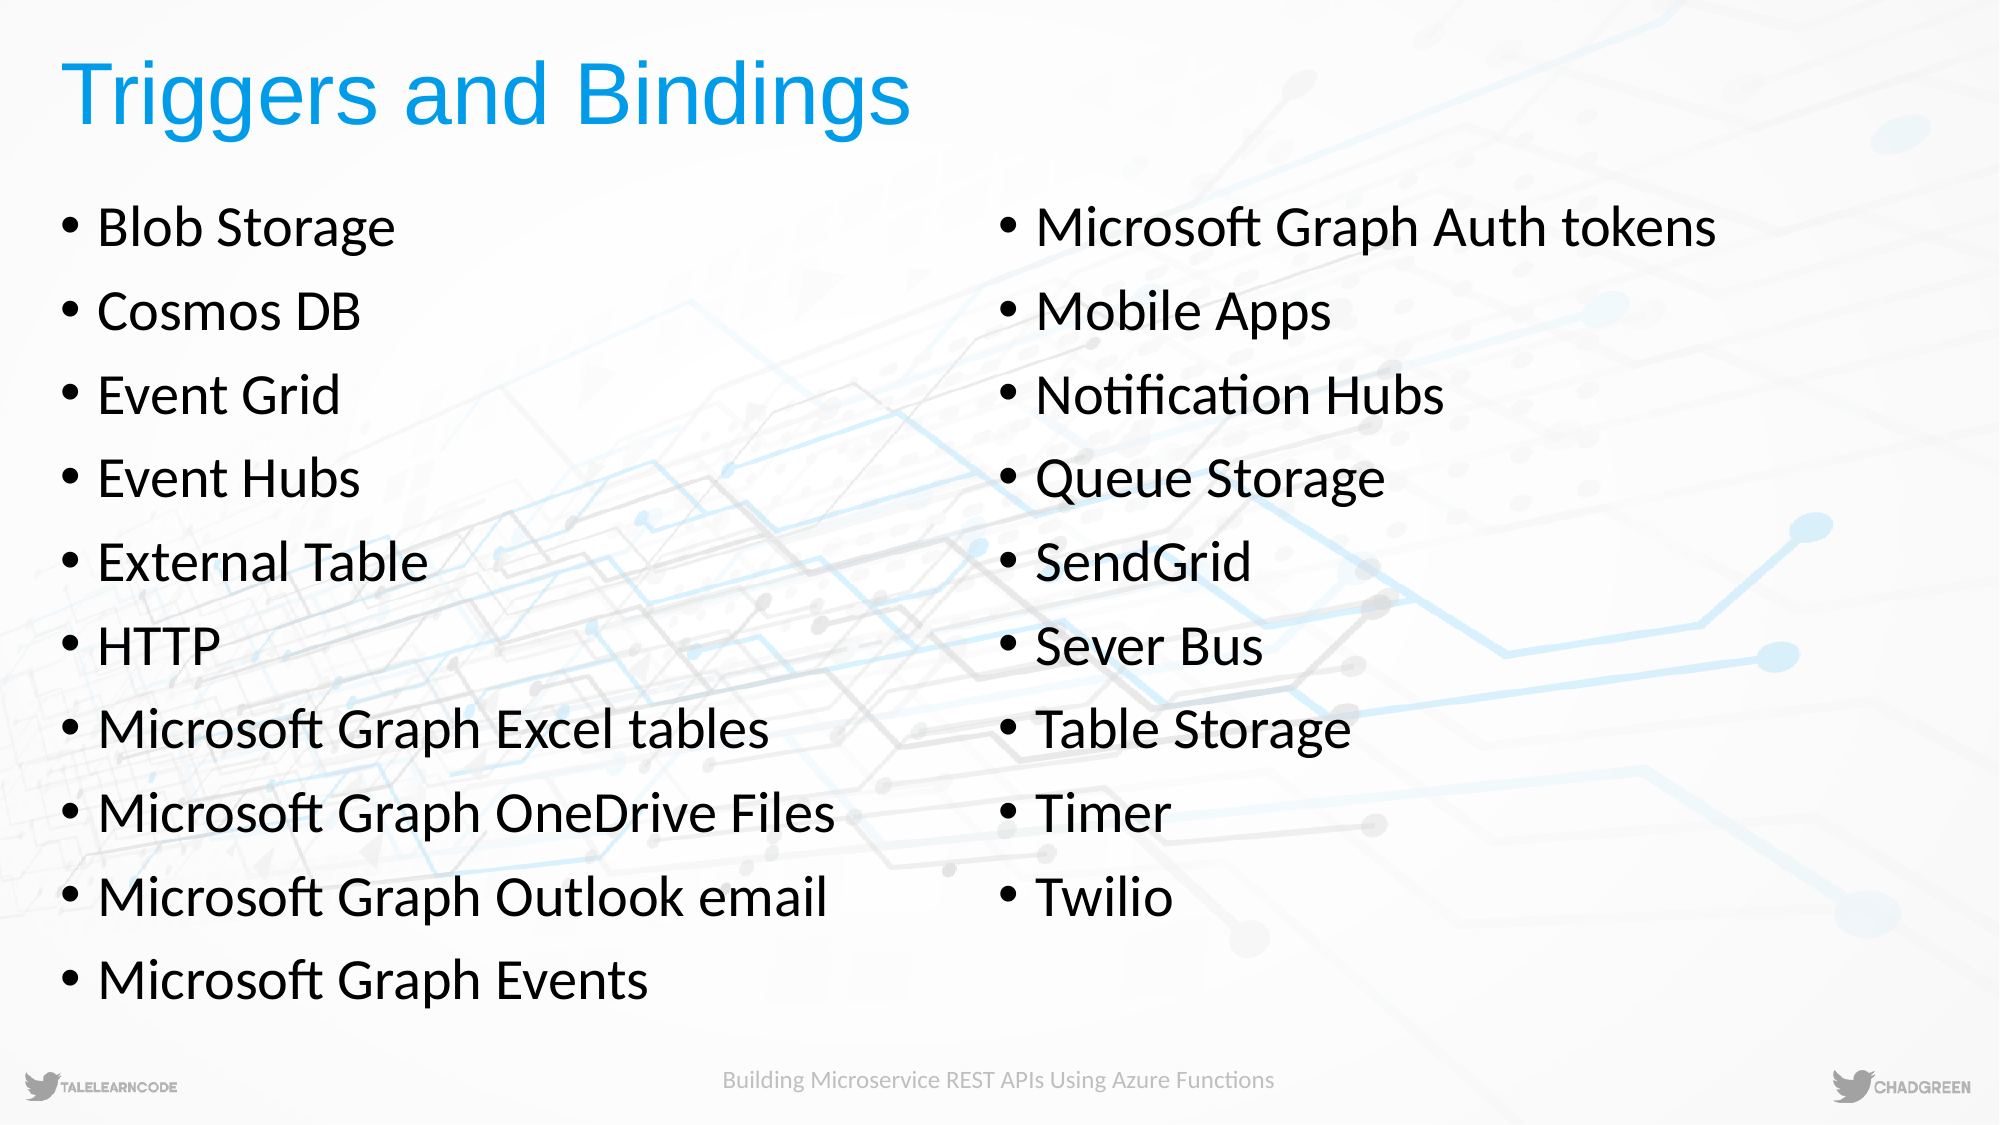

# Triggers and Bindings
Blob Storage
Cosmos DB
Event Grid
Event Hubs
External Table
HTTP
Microsoft Graph Excel tables
Microsoft Graph OneDrive Files
Microsoft Graph Outlook email
Microsoft Graph Events
Microsoft Graph Auth tokens
Mobile Apps
Notification Hubs
Queue Storage
SendGrid
Sever Bus
Table Storage
Timer
Twilio